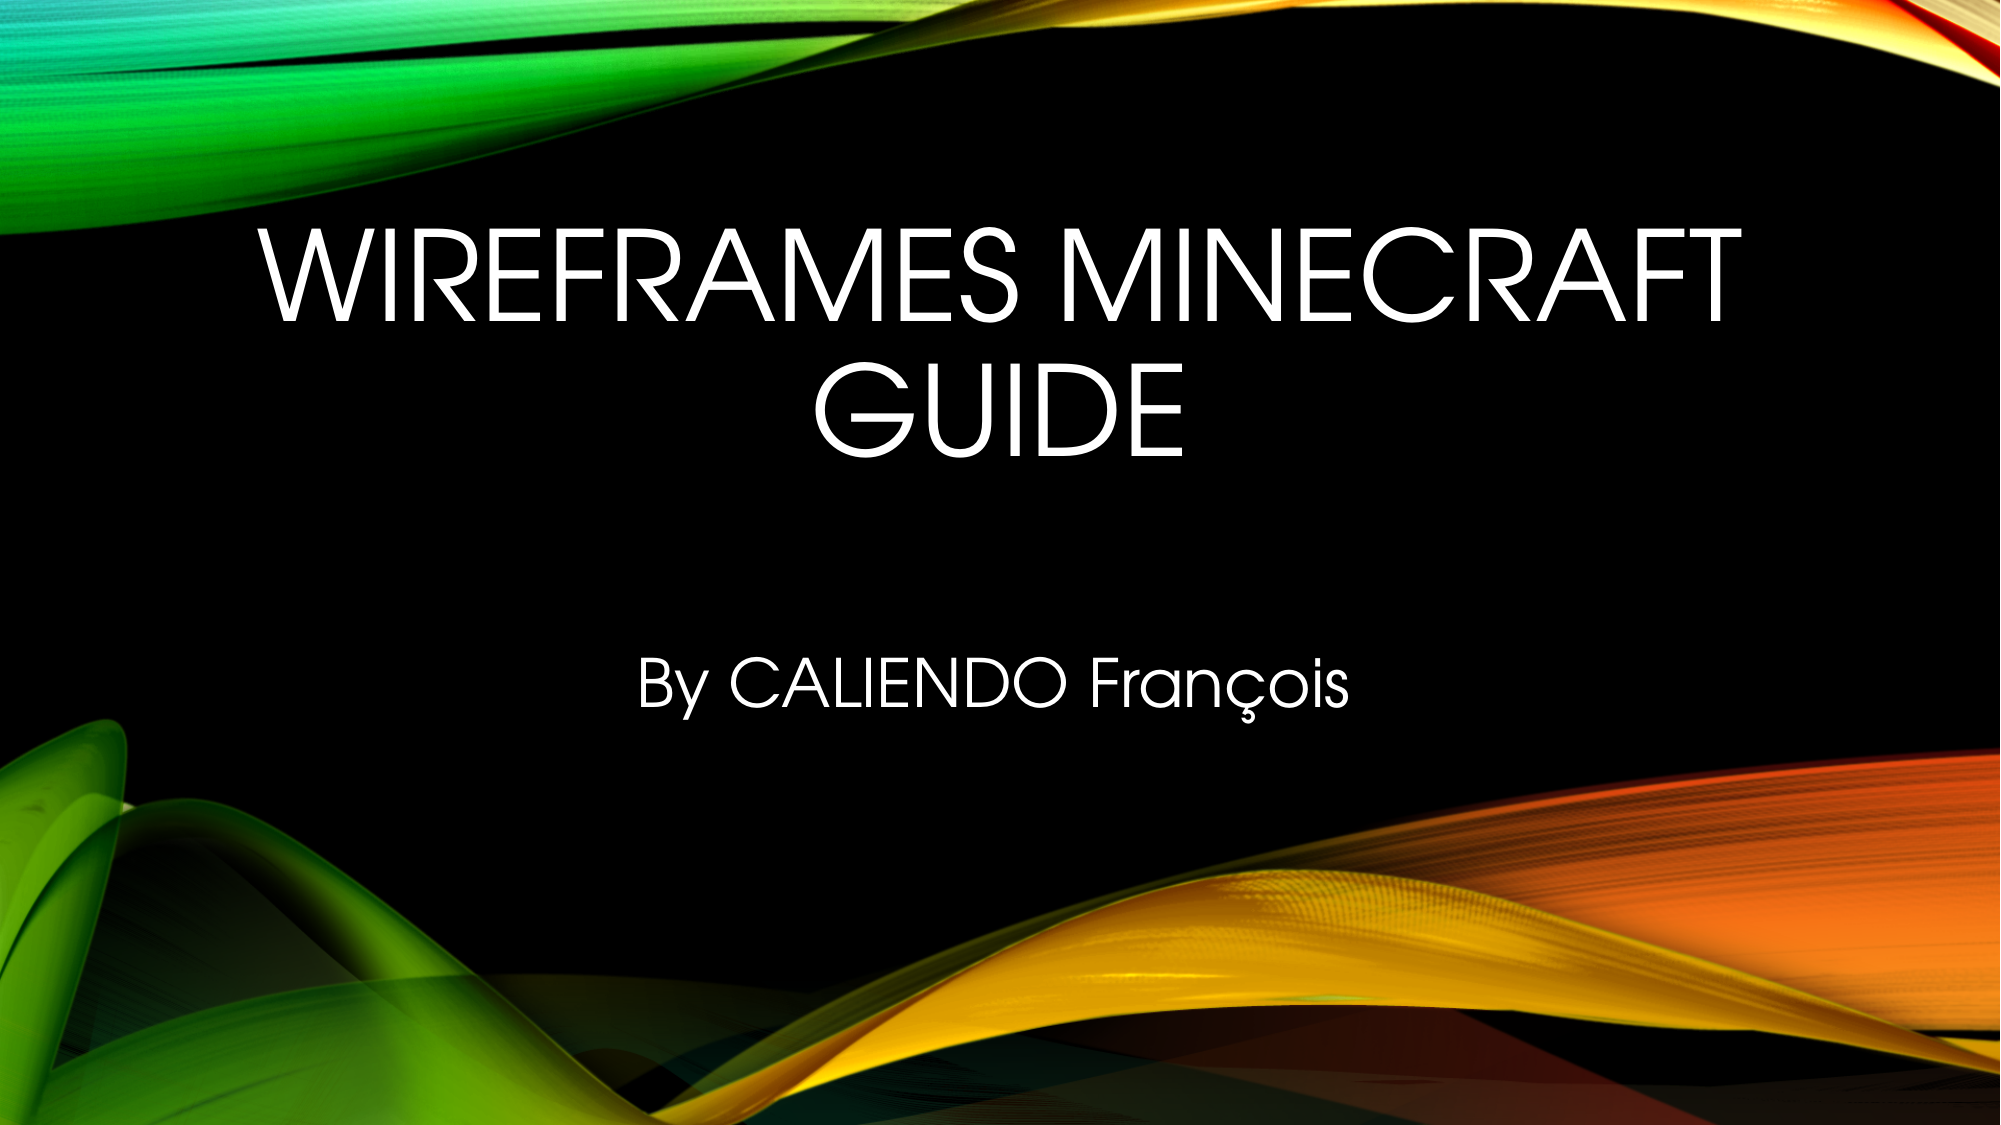

# Wireframes Minecraft Guide
By CALIENDO François